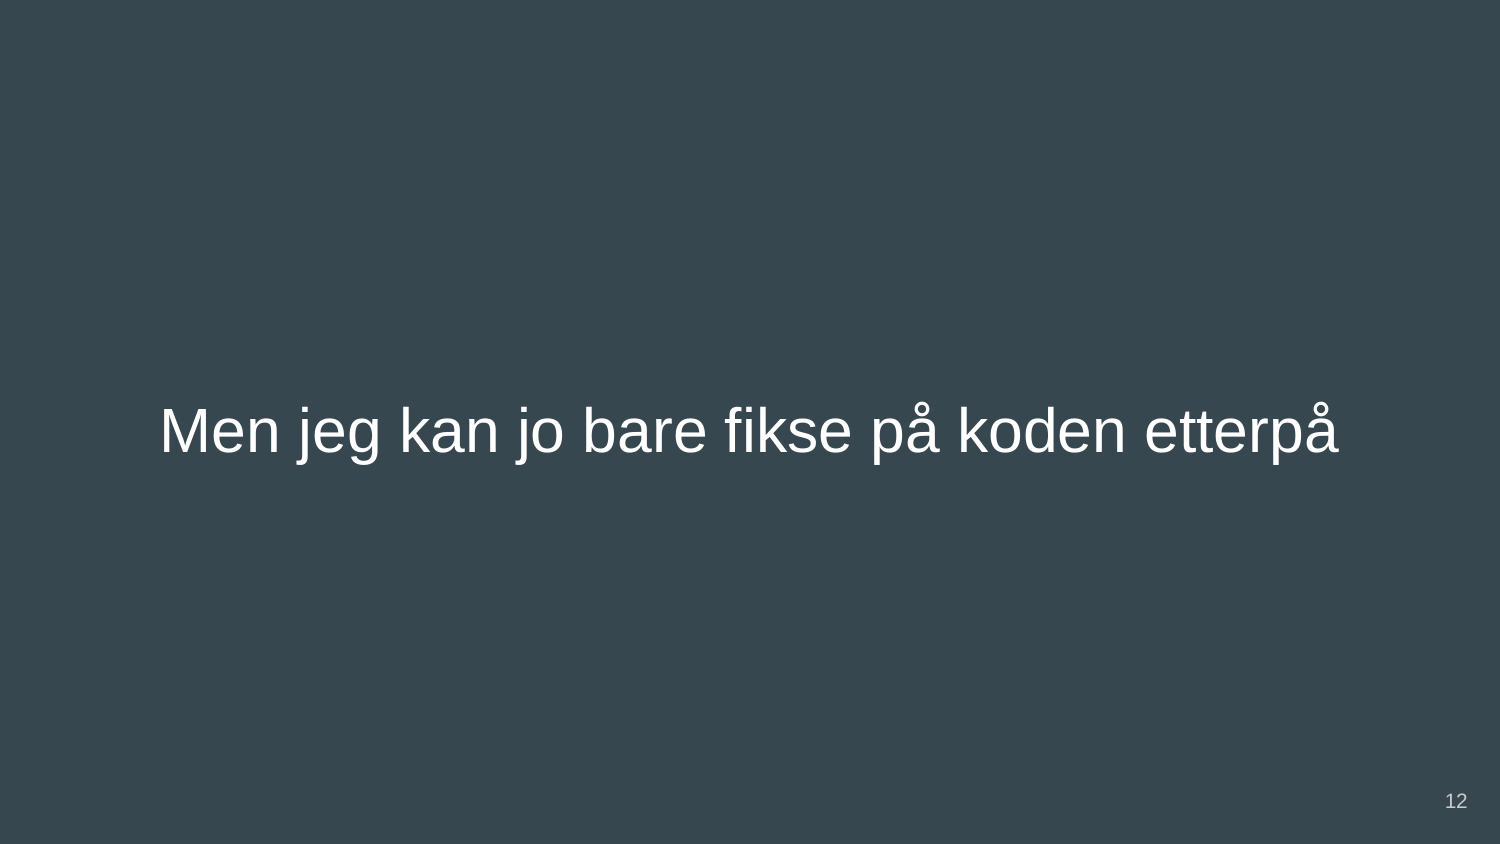

# Men jeg kan jo bare fikse på koden etterpå
12